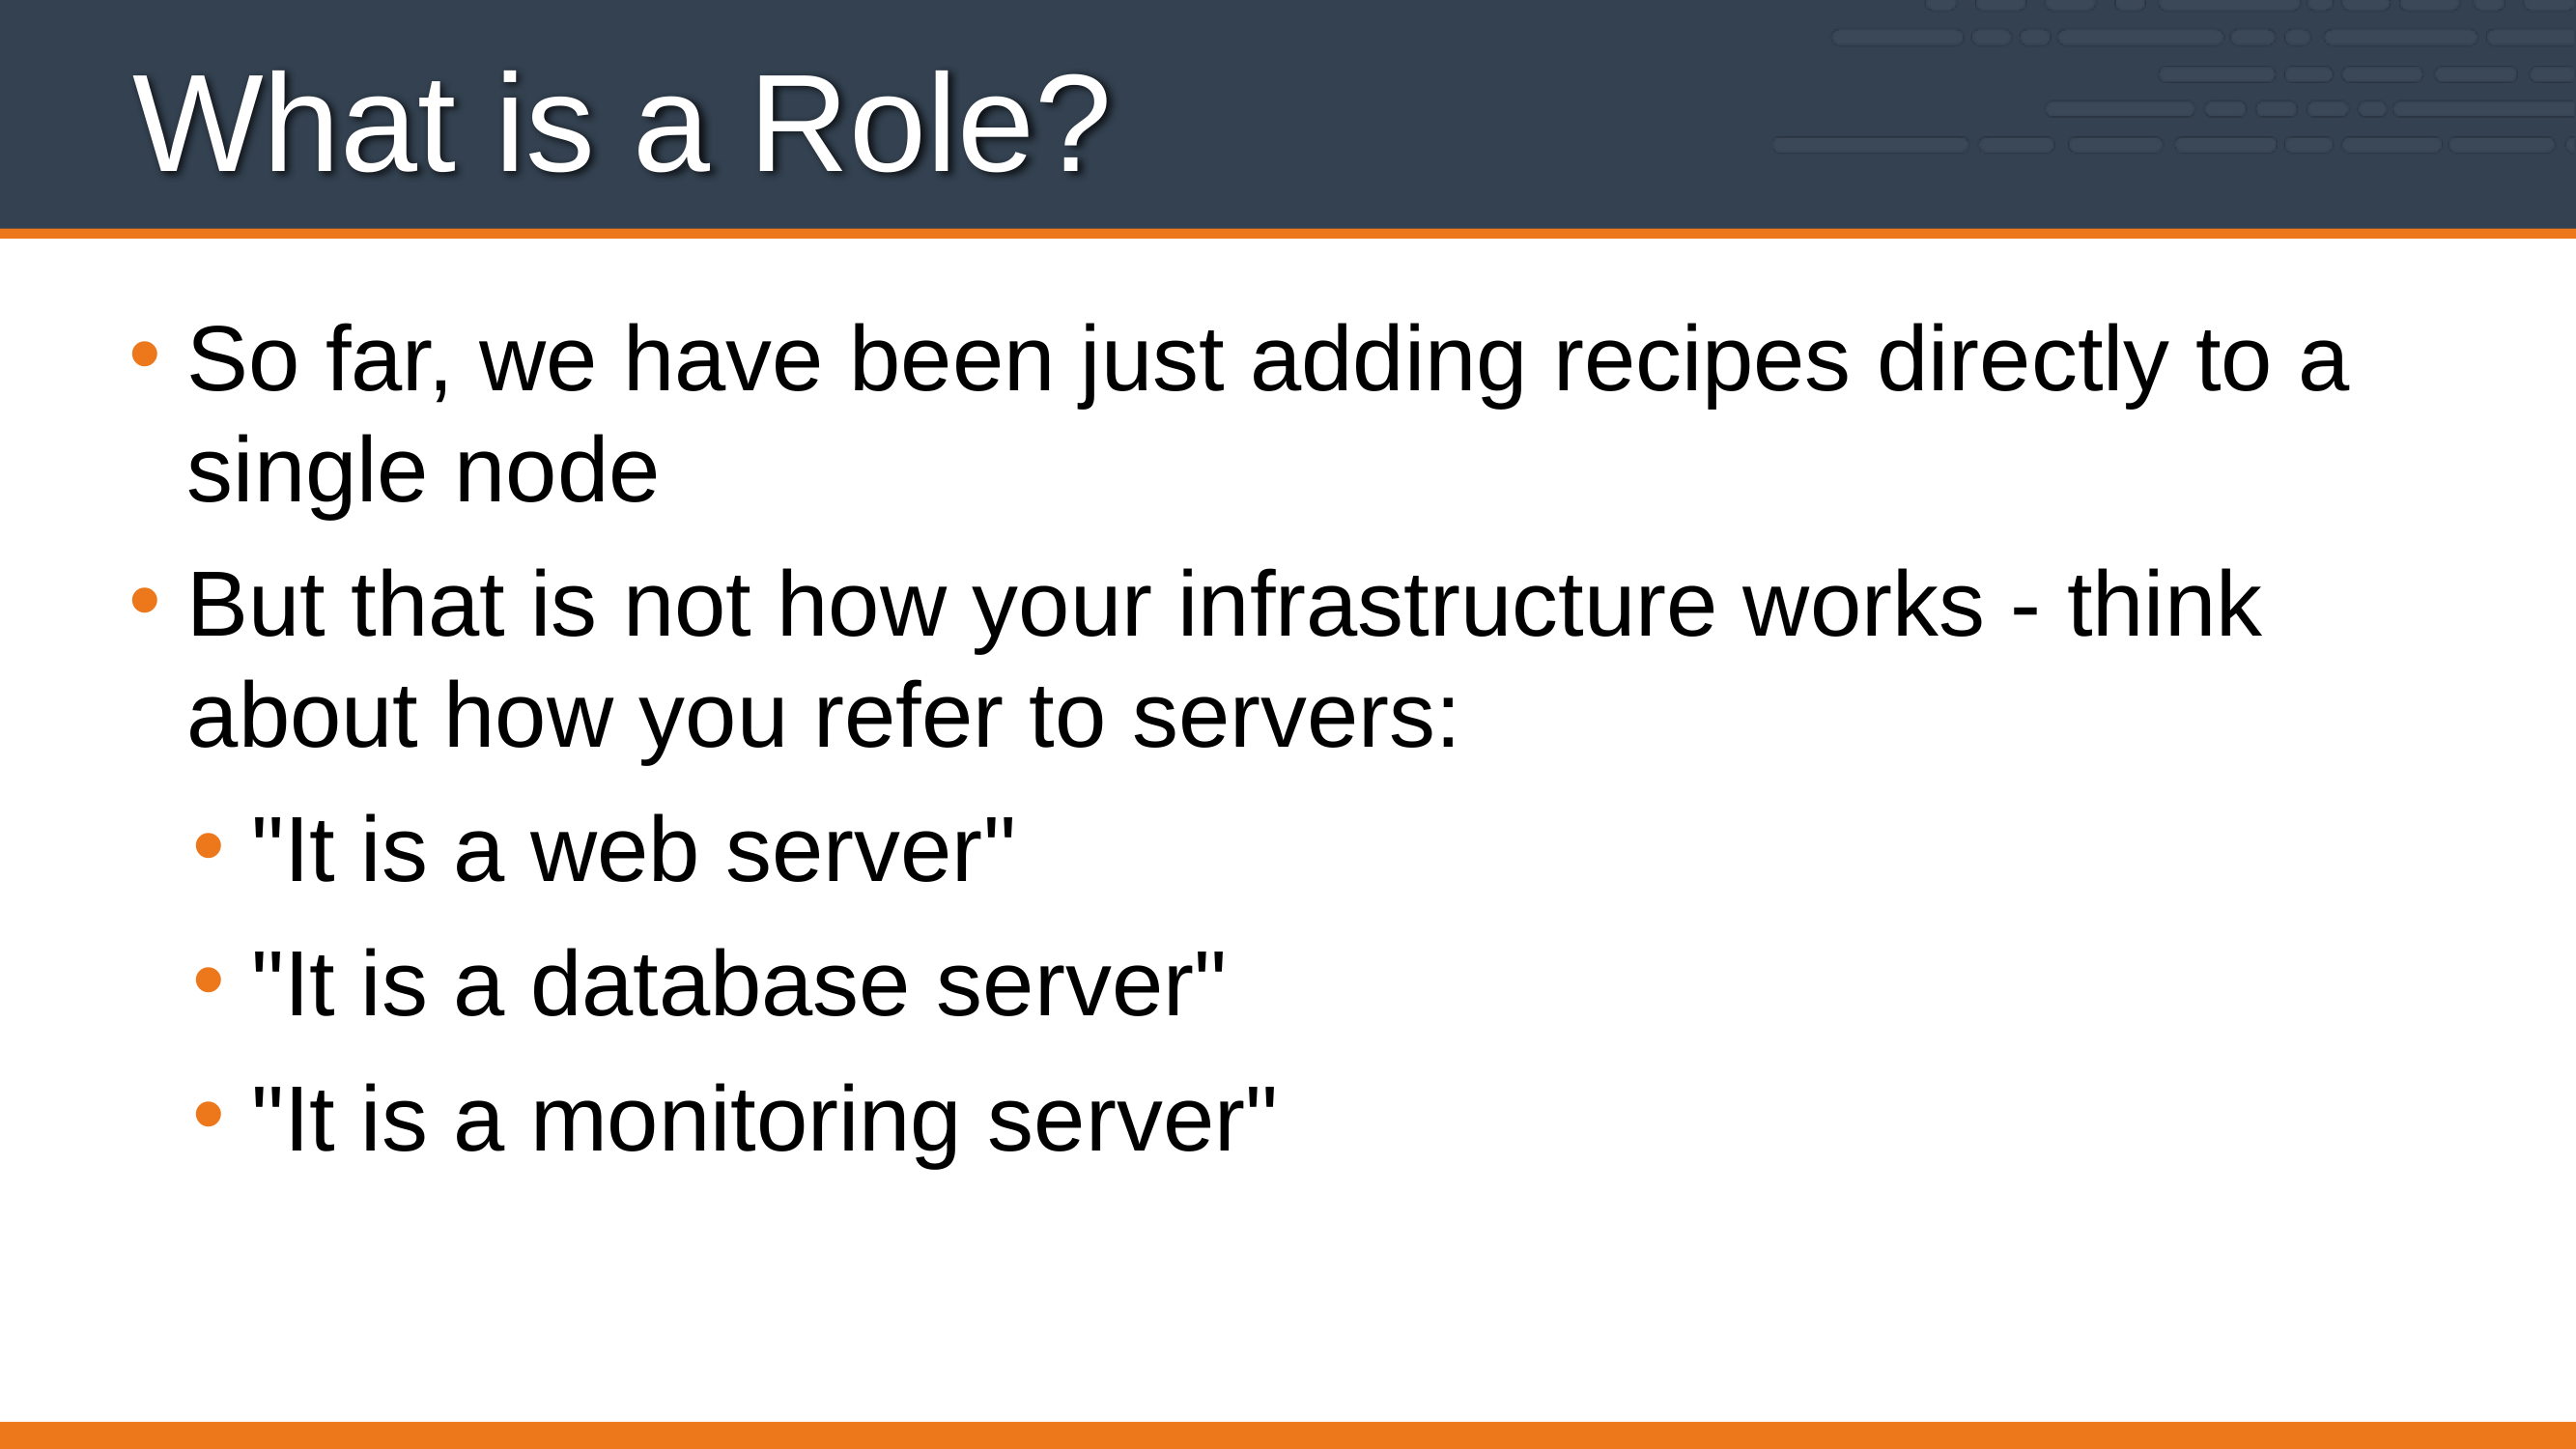

# What is a Role?
So far, we have been just adding recipes directly to a single node
But that is not how your infrastructure works - think about how you refer to servers:
"It is a web server"
"It is a database server"
"It is a monitoring server"